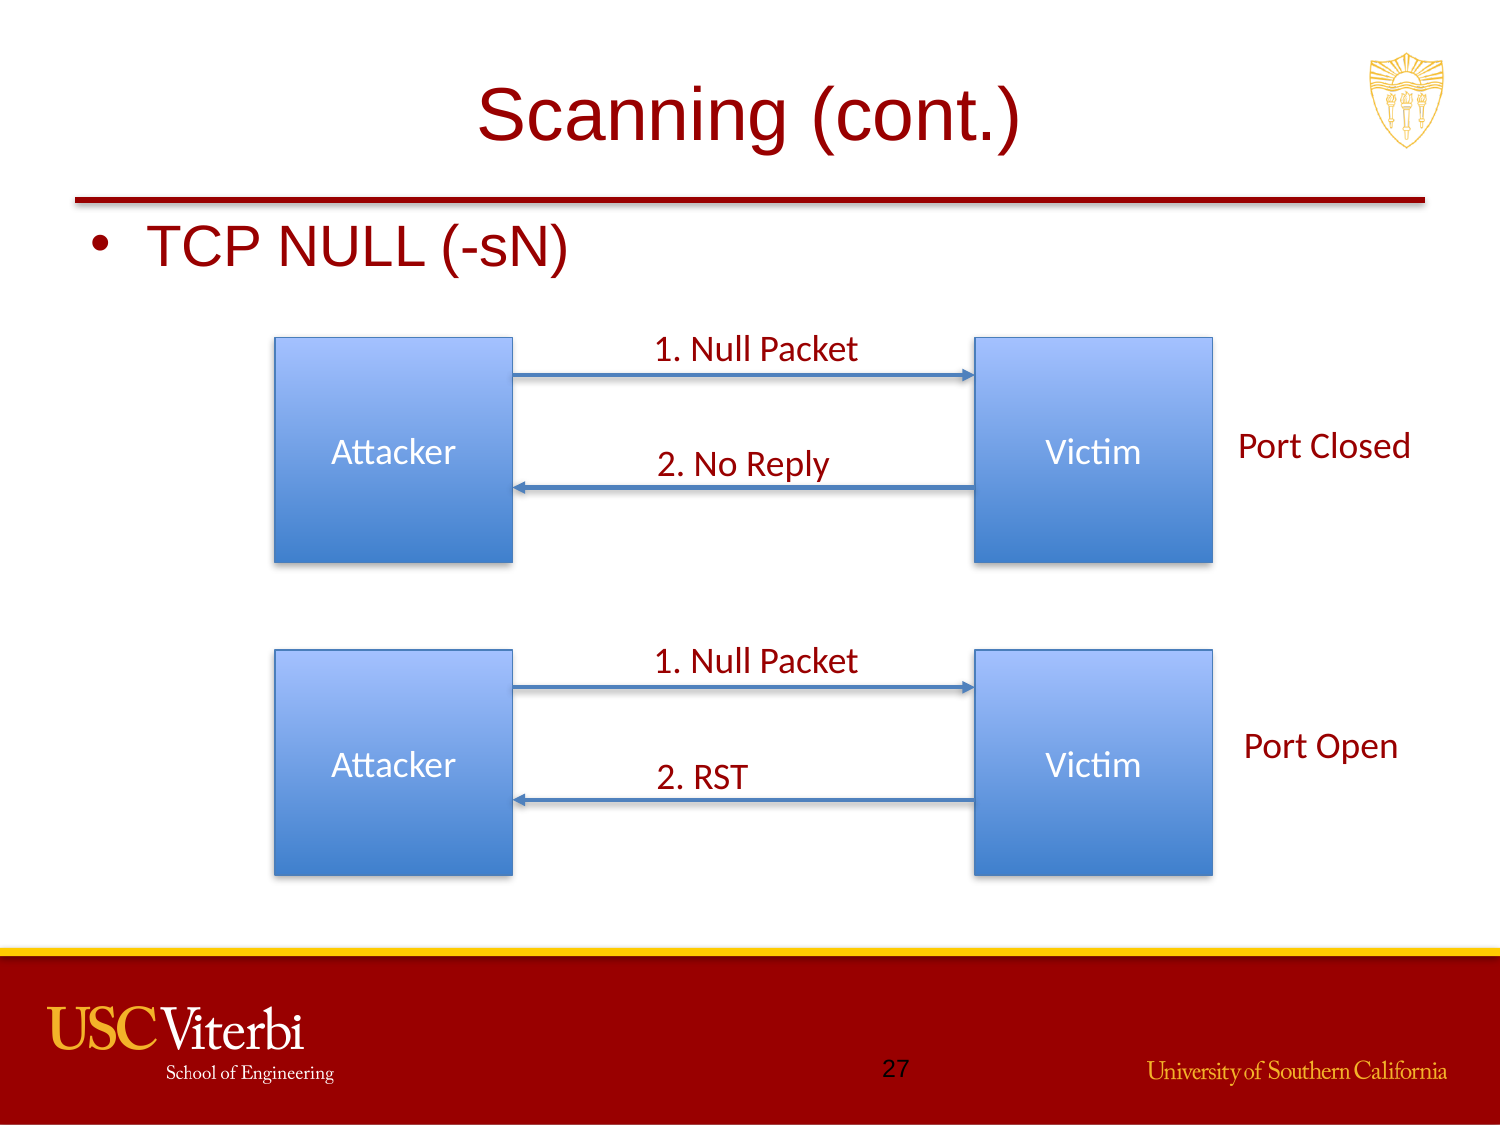

# Scanning (cont.)
TCP NULL (-sN)

1. Null Packet
Attacker
Victim
Port Closed
2. No Reply
1. Null Packet
Attacker
Victim
Port Open
2. RST
27